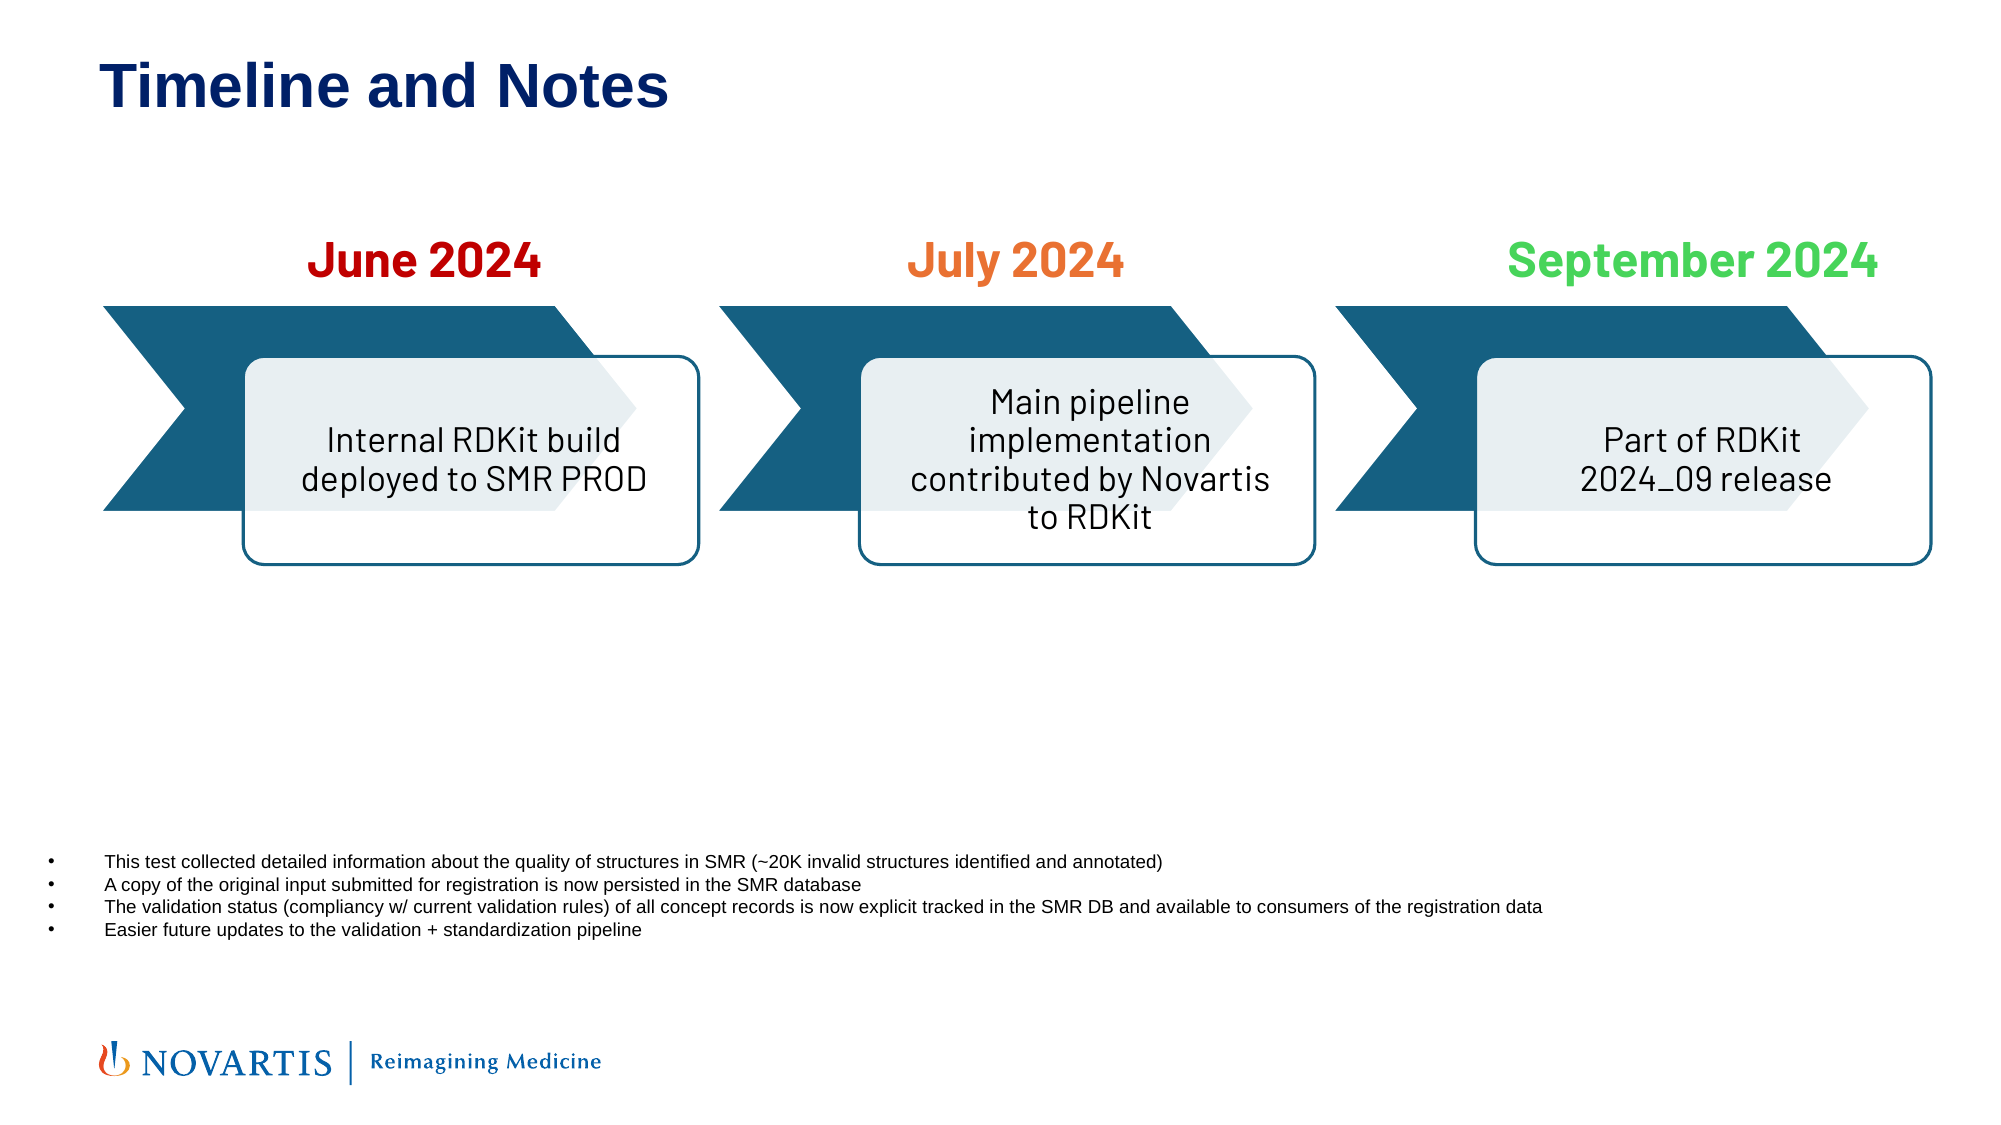

# Timeline and Notes
June 2024			July 2024			September 2024
Internal RDKit build deployed to SMR PROD
Main pipeline implementation contributed by Novartis to RDKit
Part of RDKit
2024_09 release
This test collected detailed information about the quality of structures in SMR (~20K invalid structures identified and annotated)
A copy of the original input submitted for registration is now persisted in the SMR database
The validation status (compliancy w/ current validation rules) of all concept records is now explicit tracked in the SMR DB and available to consumers of the registration data
Easier future updates to the validation + standardization pipeline